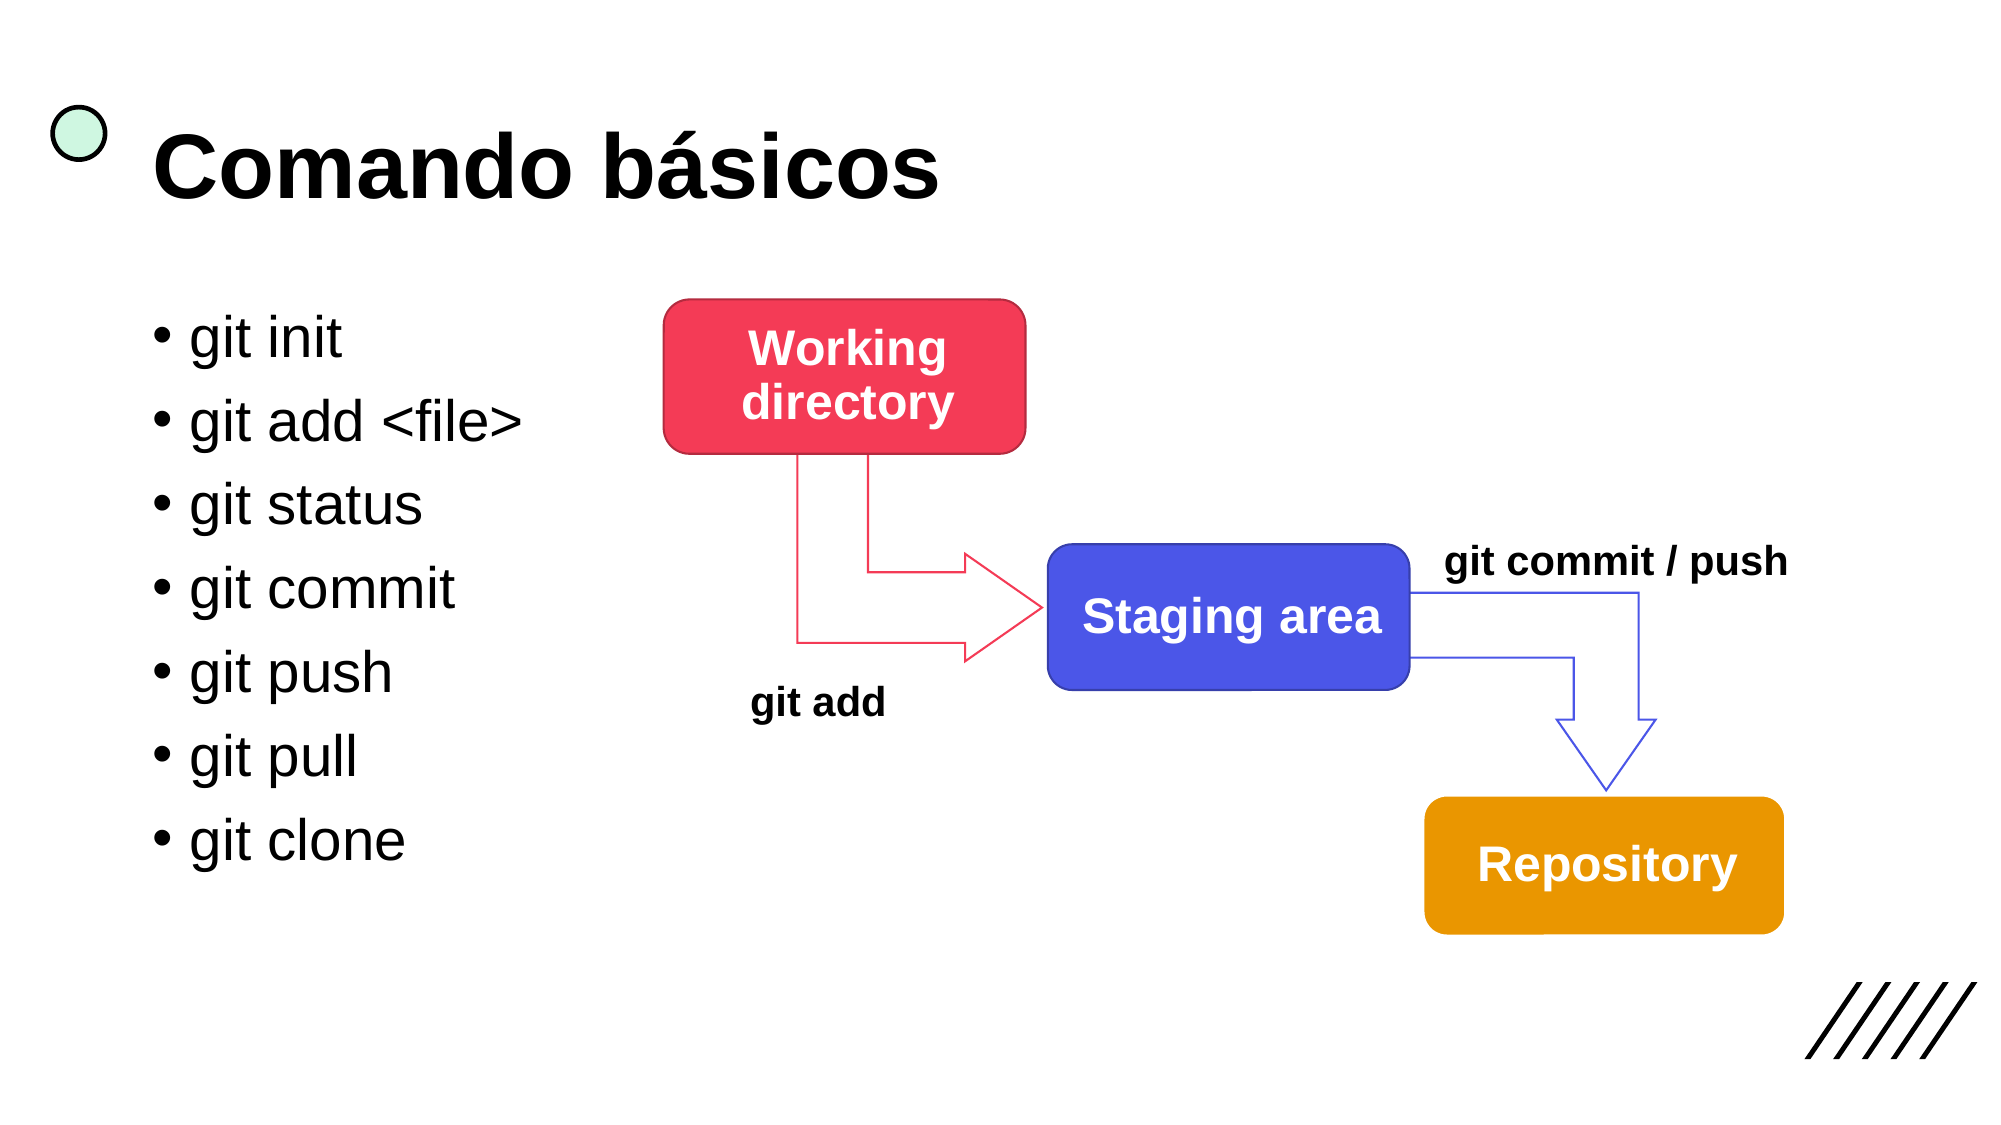

# Comando básicos
git init
git add <file>
git status
git commit
git push
git pull
git clone
Working directory
git add
Staging area
git commit / push
Repository